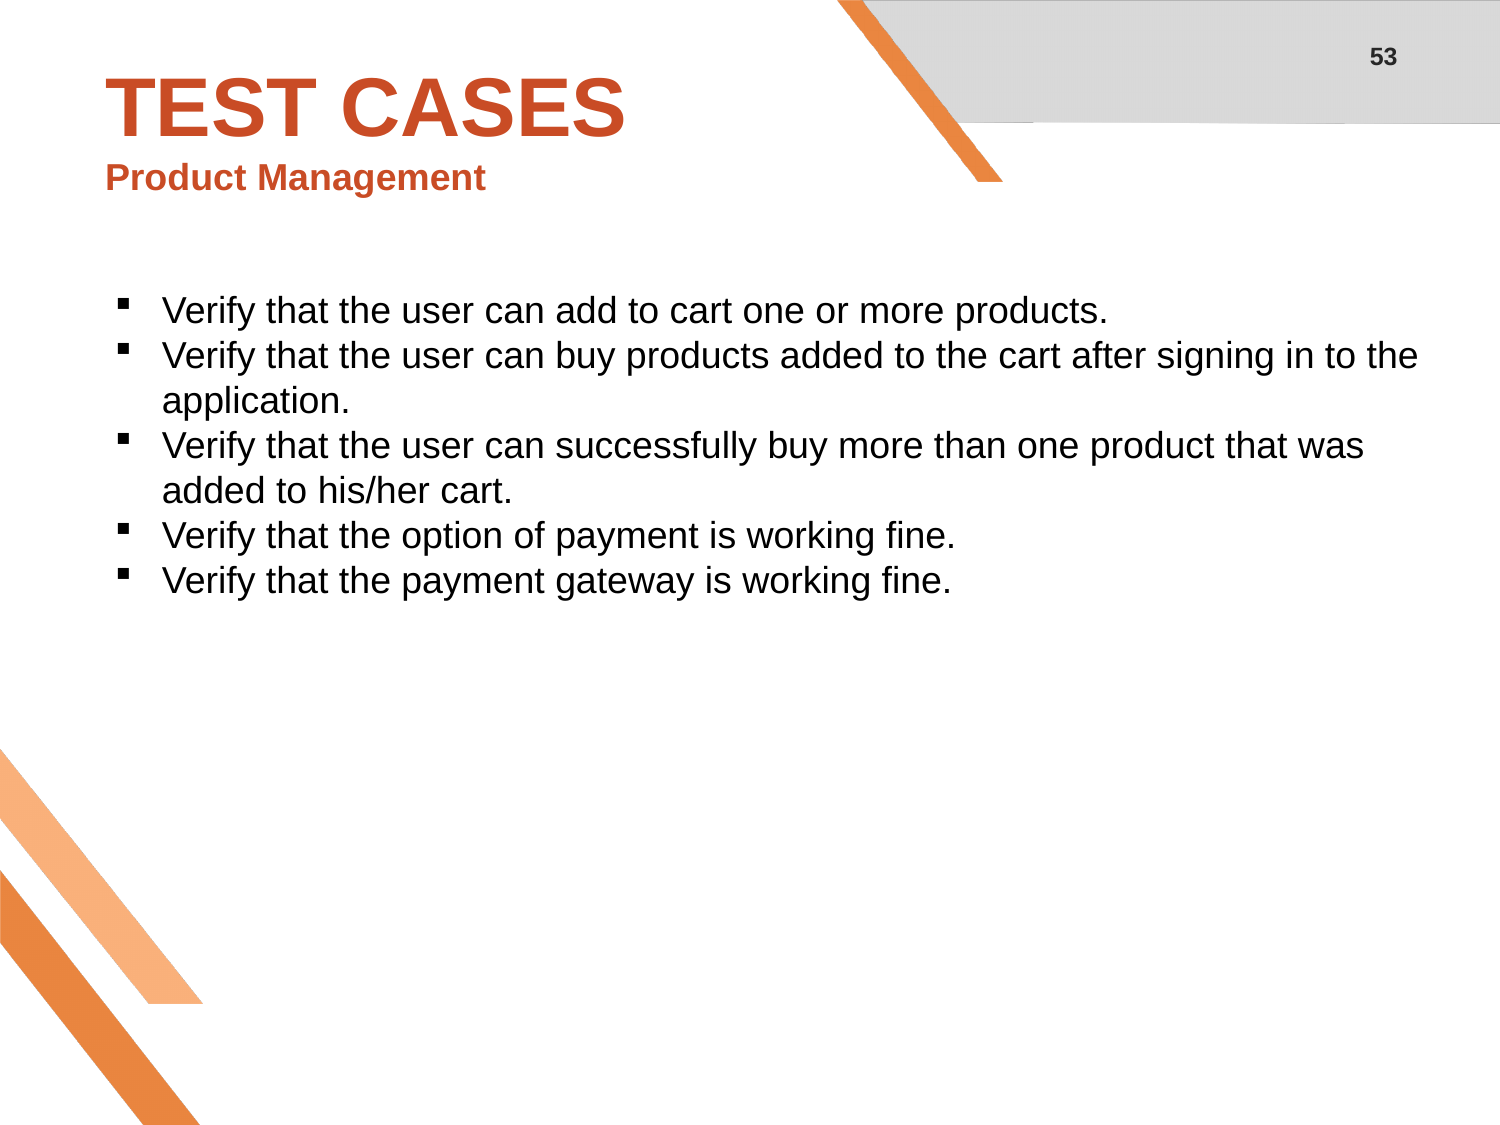

53
# TEST CASES Product Management
Verify that the user can add to cart one or more products.
Verify that the user can buy products added to the cart after signing in to the application.
Verify that the user can successfully buy more than one product that was added to his/her cart.
Verify that the option of payment is working fine.
Verify that the payment gateway is working fine.